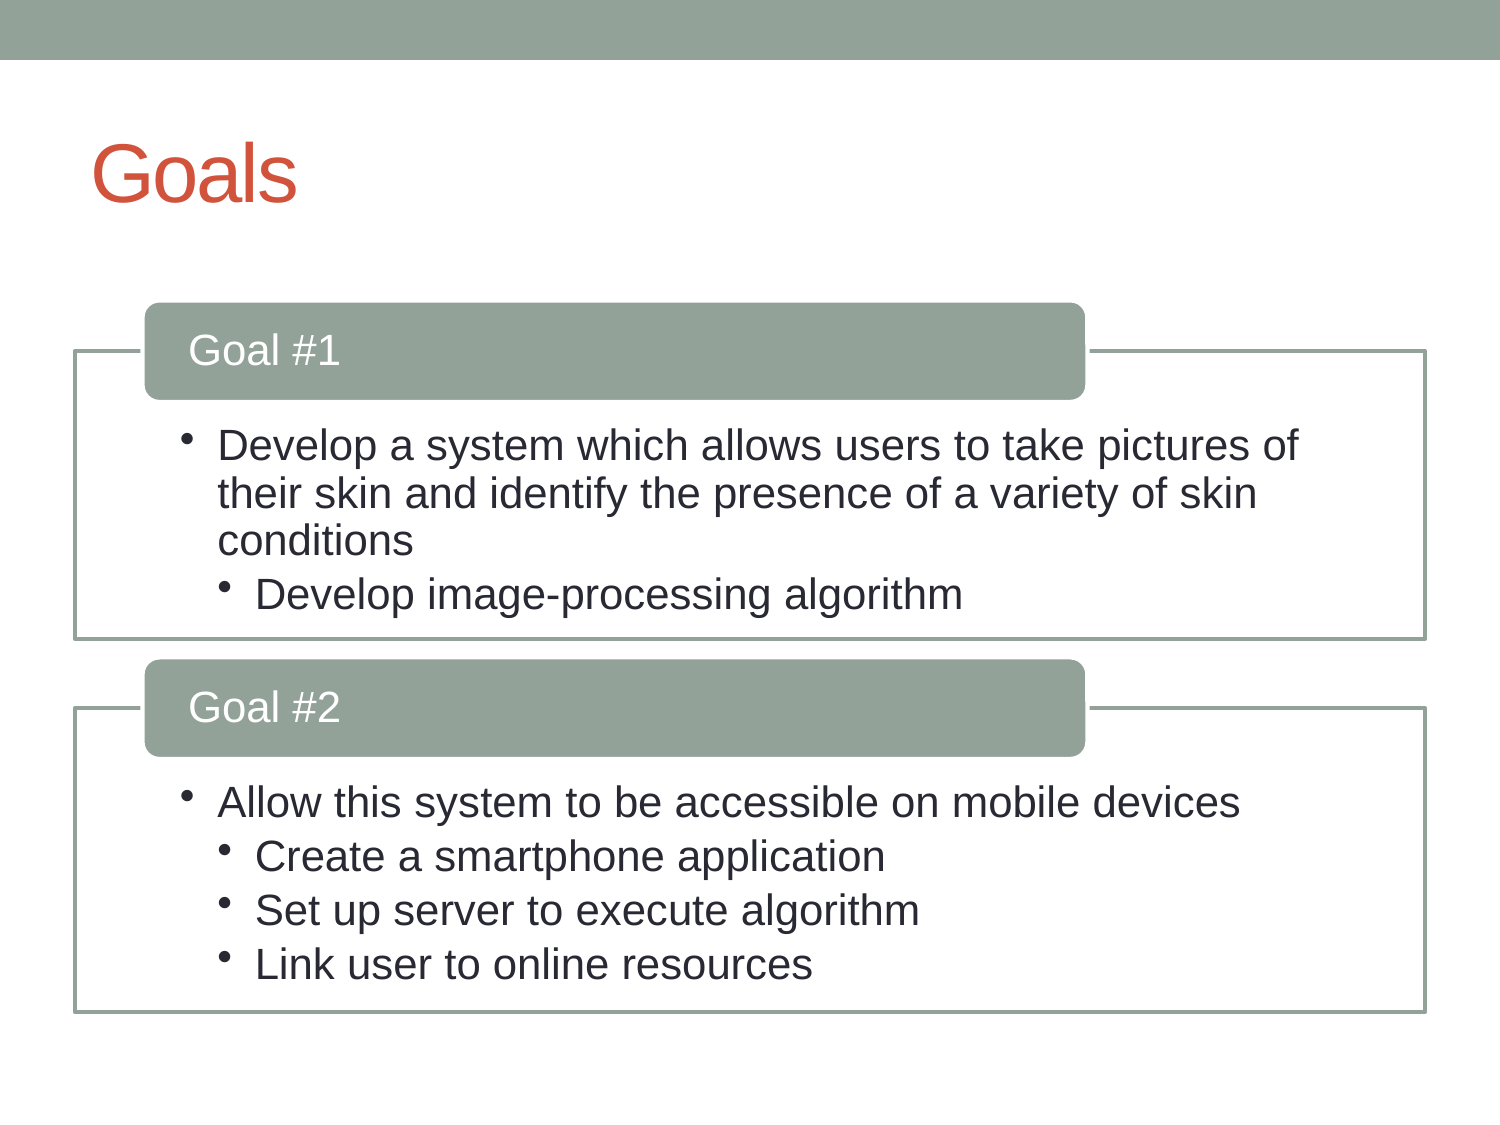

# Goals
Develop a system which allows users to take pictures of their skin and identify the presence of a variety of skin conditions
Develop image-processing algorithm
Goal #1
Allow this system to be accessible on mobile devices
Create a smartphone application
Set up server to execute algorithm
Link user to online resources
Goal #2